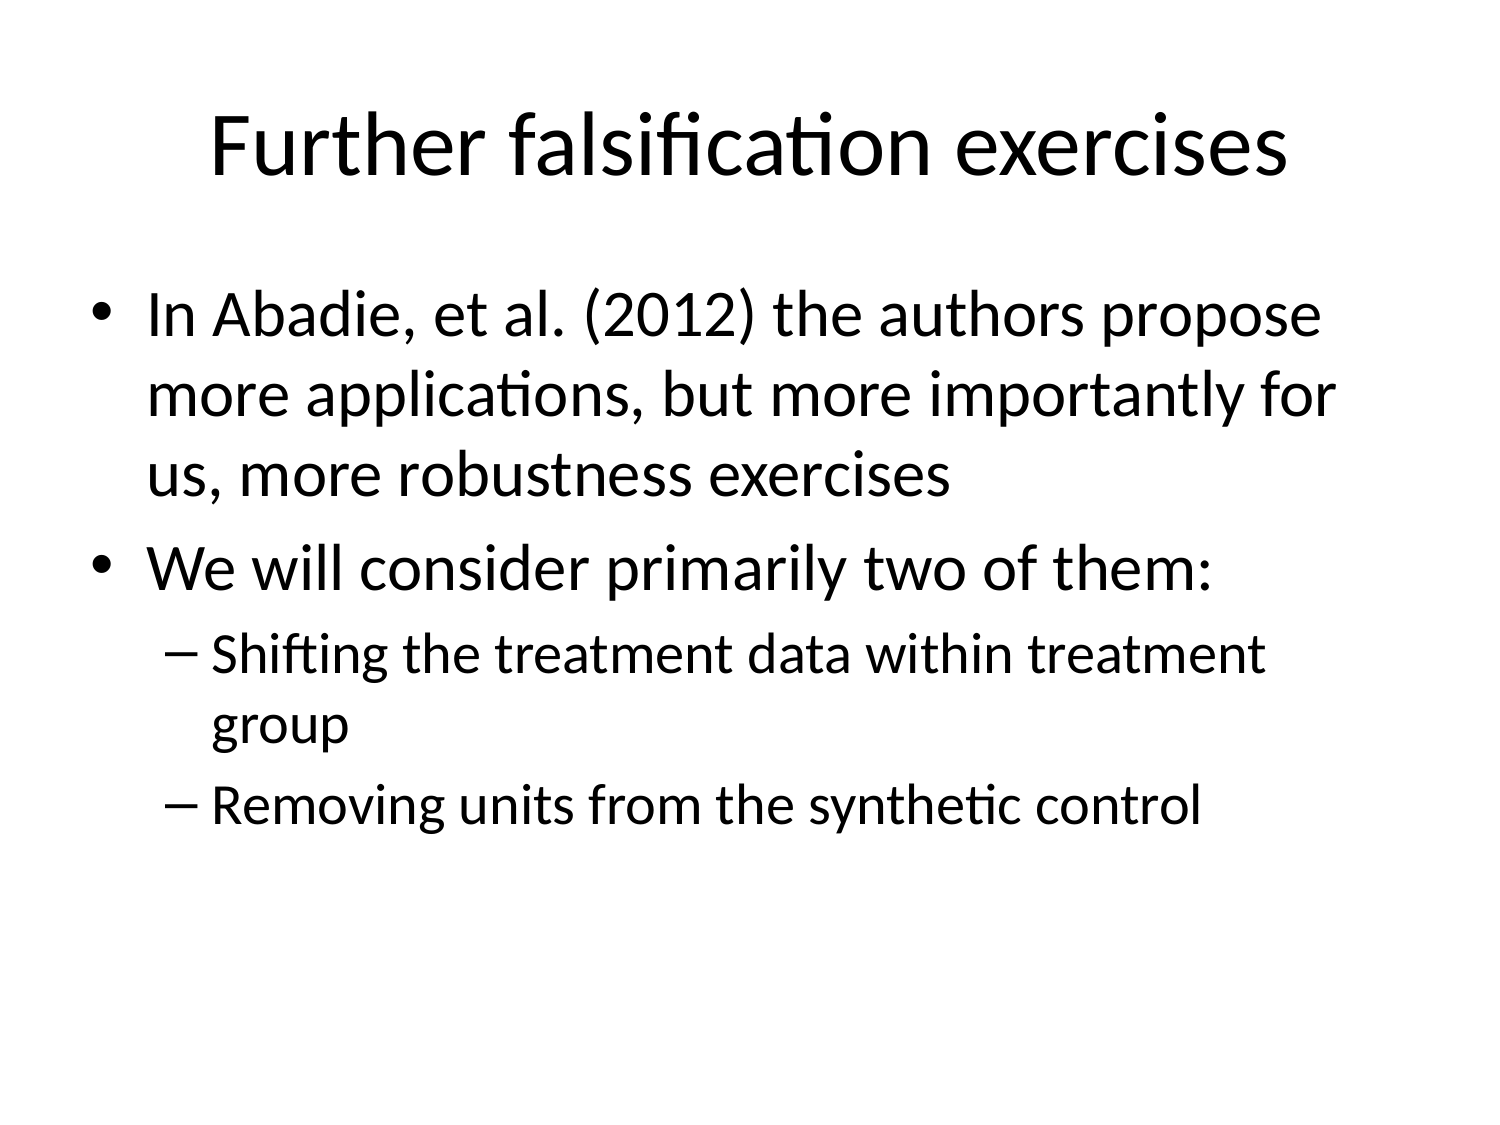

# Further falsification exercises
In Abadie, et al. (2012) the authors propose more applications, but more importantly for us, more robustness exercises
We will consider primarily two of them:
Shifting the treatment data within treatment group
Removing units from the synthetic control